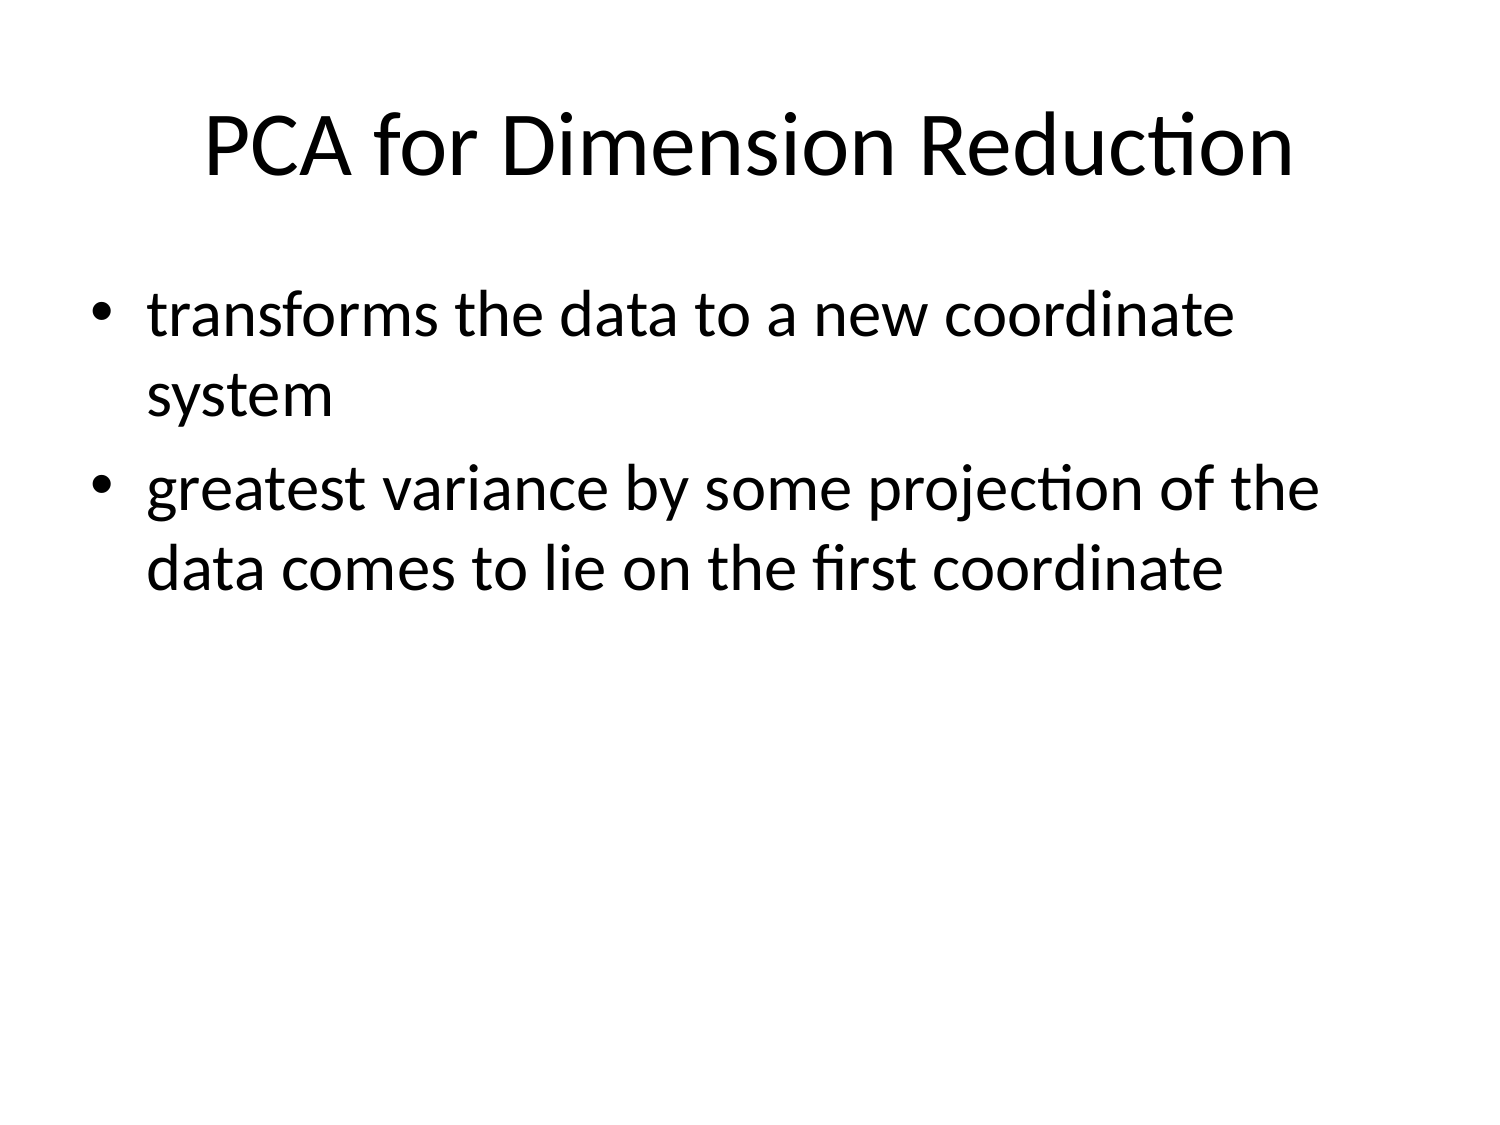

# PCA for Dimension Reduction
transforms the data to a new coordinate system
greatest variance by some projection of the data comes to lie on the first coordinate